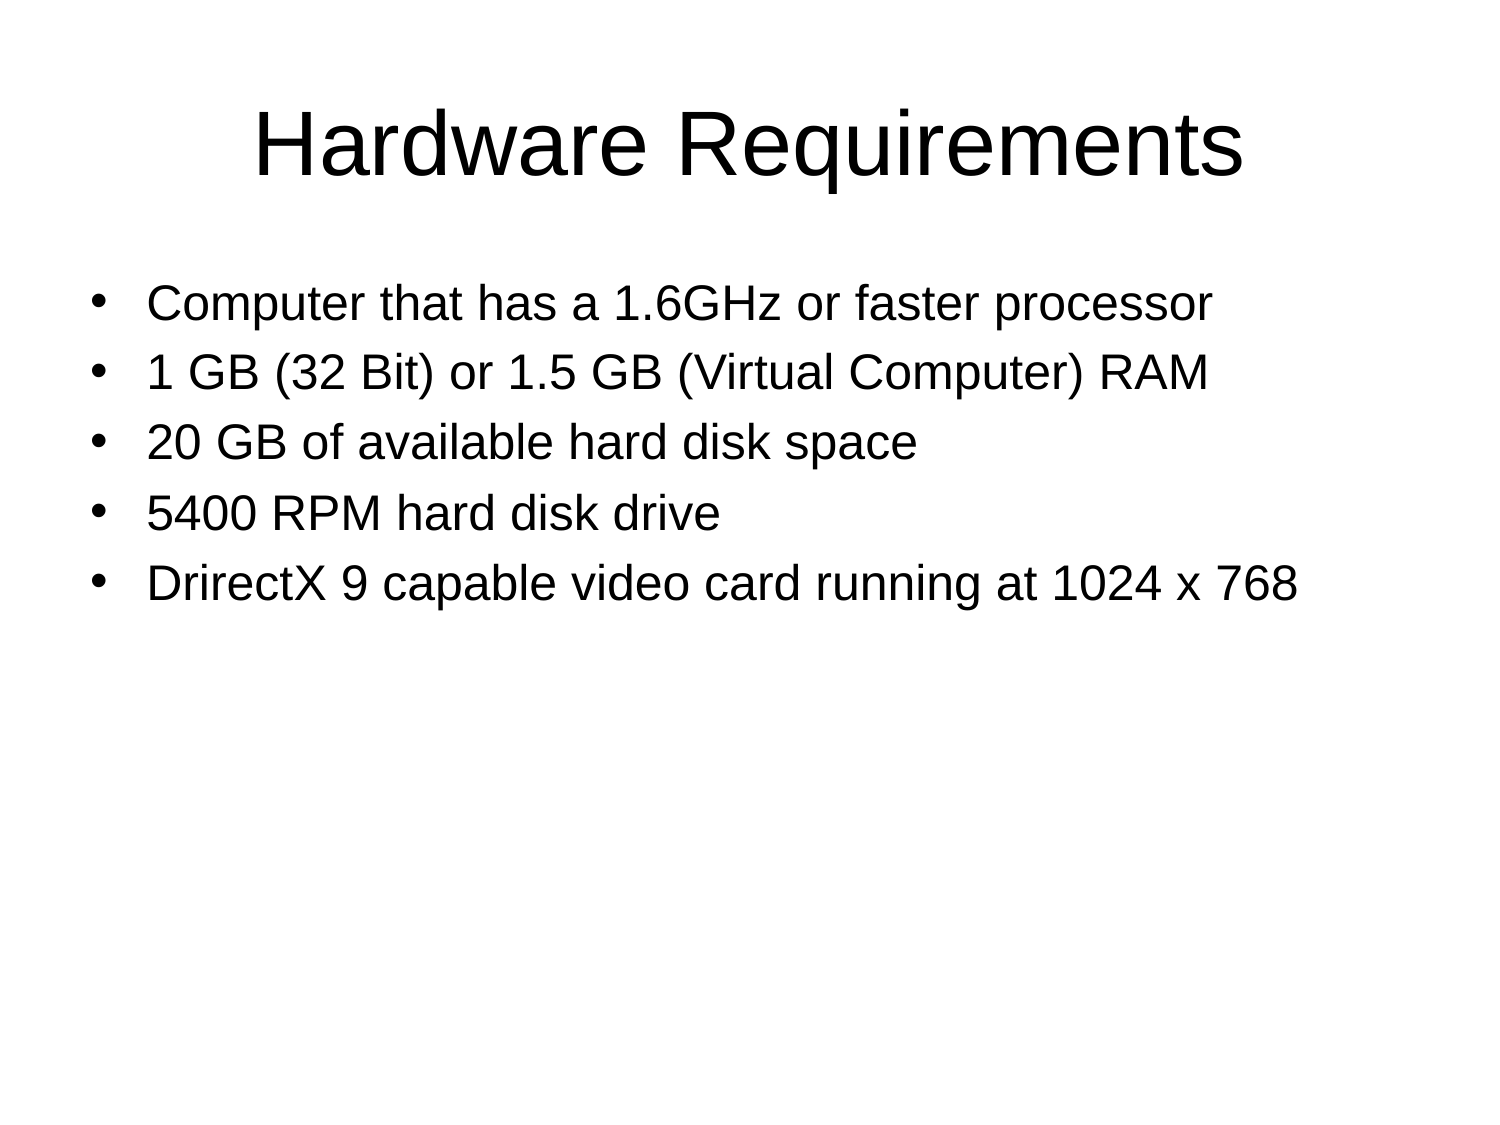

# Hardware Requirements
Computer that has a 1.6GHz or faster processor
1 GB (32 Bit) or 1.5 GB (Virtual Computer) RAM
20 GB of available hard disk space
5400 RPM hard disk drive
DrirectX 9 capable video card running at 1024 x 768